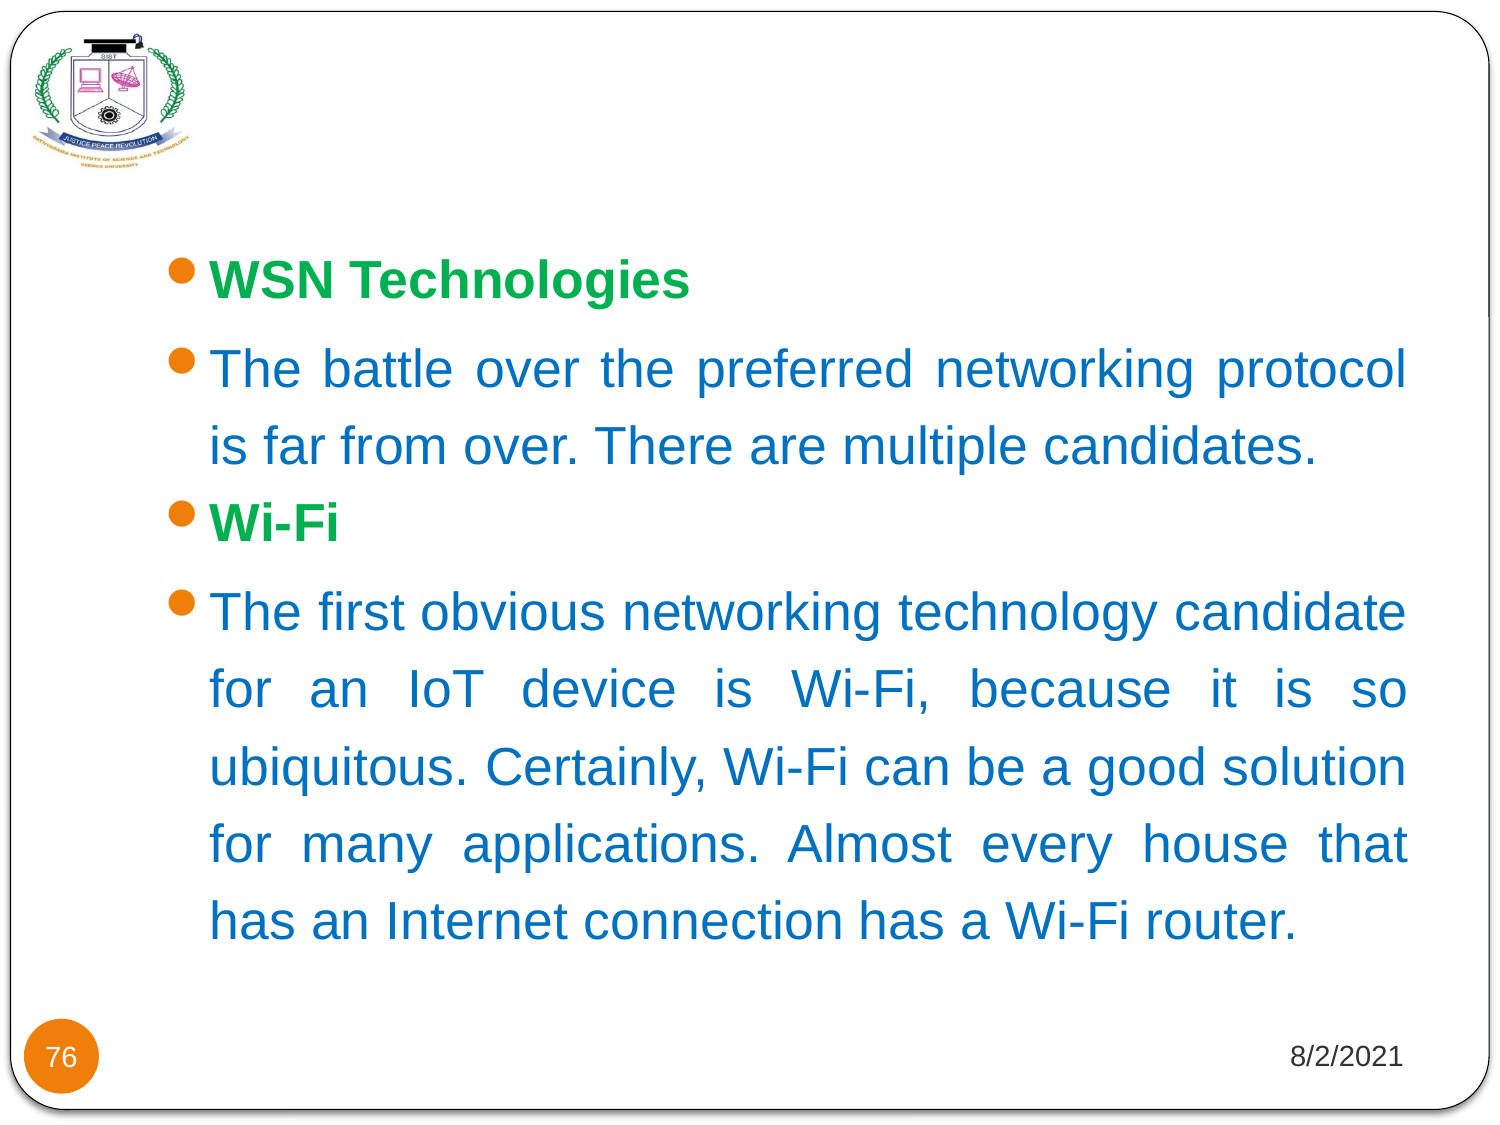

#
WSN Technologies
The battle over the preferred networking protocol is far from over. There are multiple candidates.
Wi-Fi
The first obvious networking technology candidate for an IoT device is Wi-Fi, because it is so ubiquitous. Certainly, Wi-Fi can be a good solution for many applications. Almost every house that has an Internet connection has a Wi-Fi router.

8/2/2021
76